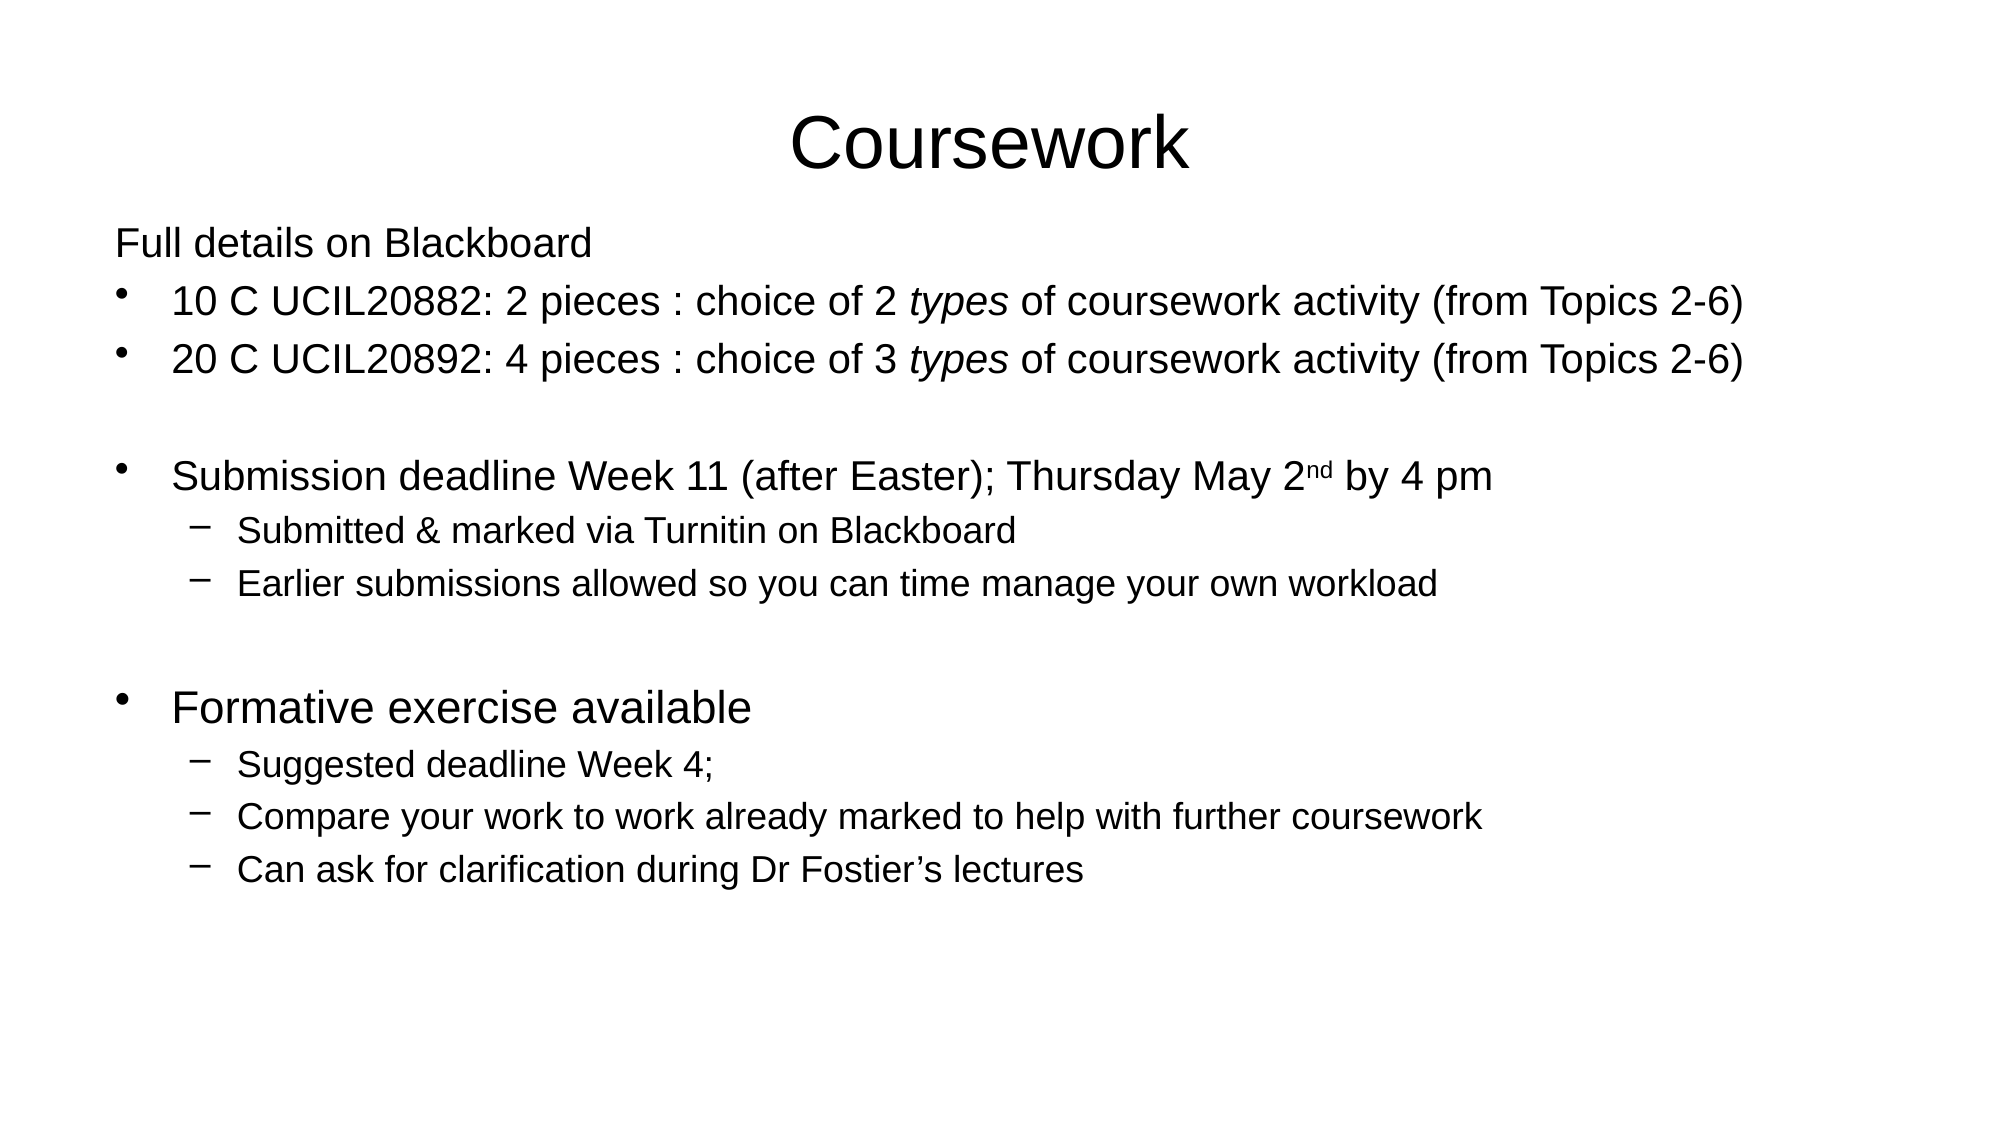

# Coursework
Full details on Blackboard
10 C UCIL20882: 2 pieces : choice of 2 types of coursework activity (from Topics 2-6)
20 C UCIL20892: 4 pieces : choice of 3 types of coursework activity (from Topics 2-6)

Submission deadline Week 11 (after Easter); Thursday May 2nd by 4 pm
Submitted & marked via Turnitin on Blackboard
Earlier submissions allowed so you can time manage your own workload

Formative exercise available
Suggested deadline Week 4;
Compare your work to work already marked to help with further coursework
Can ask for clarification during Dr Fostier’s lectures